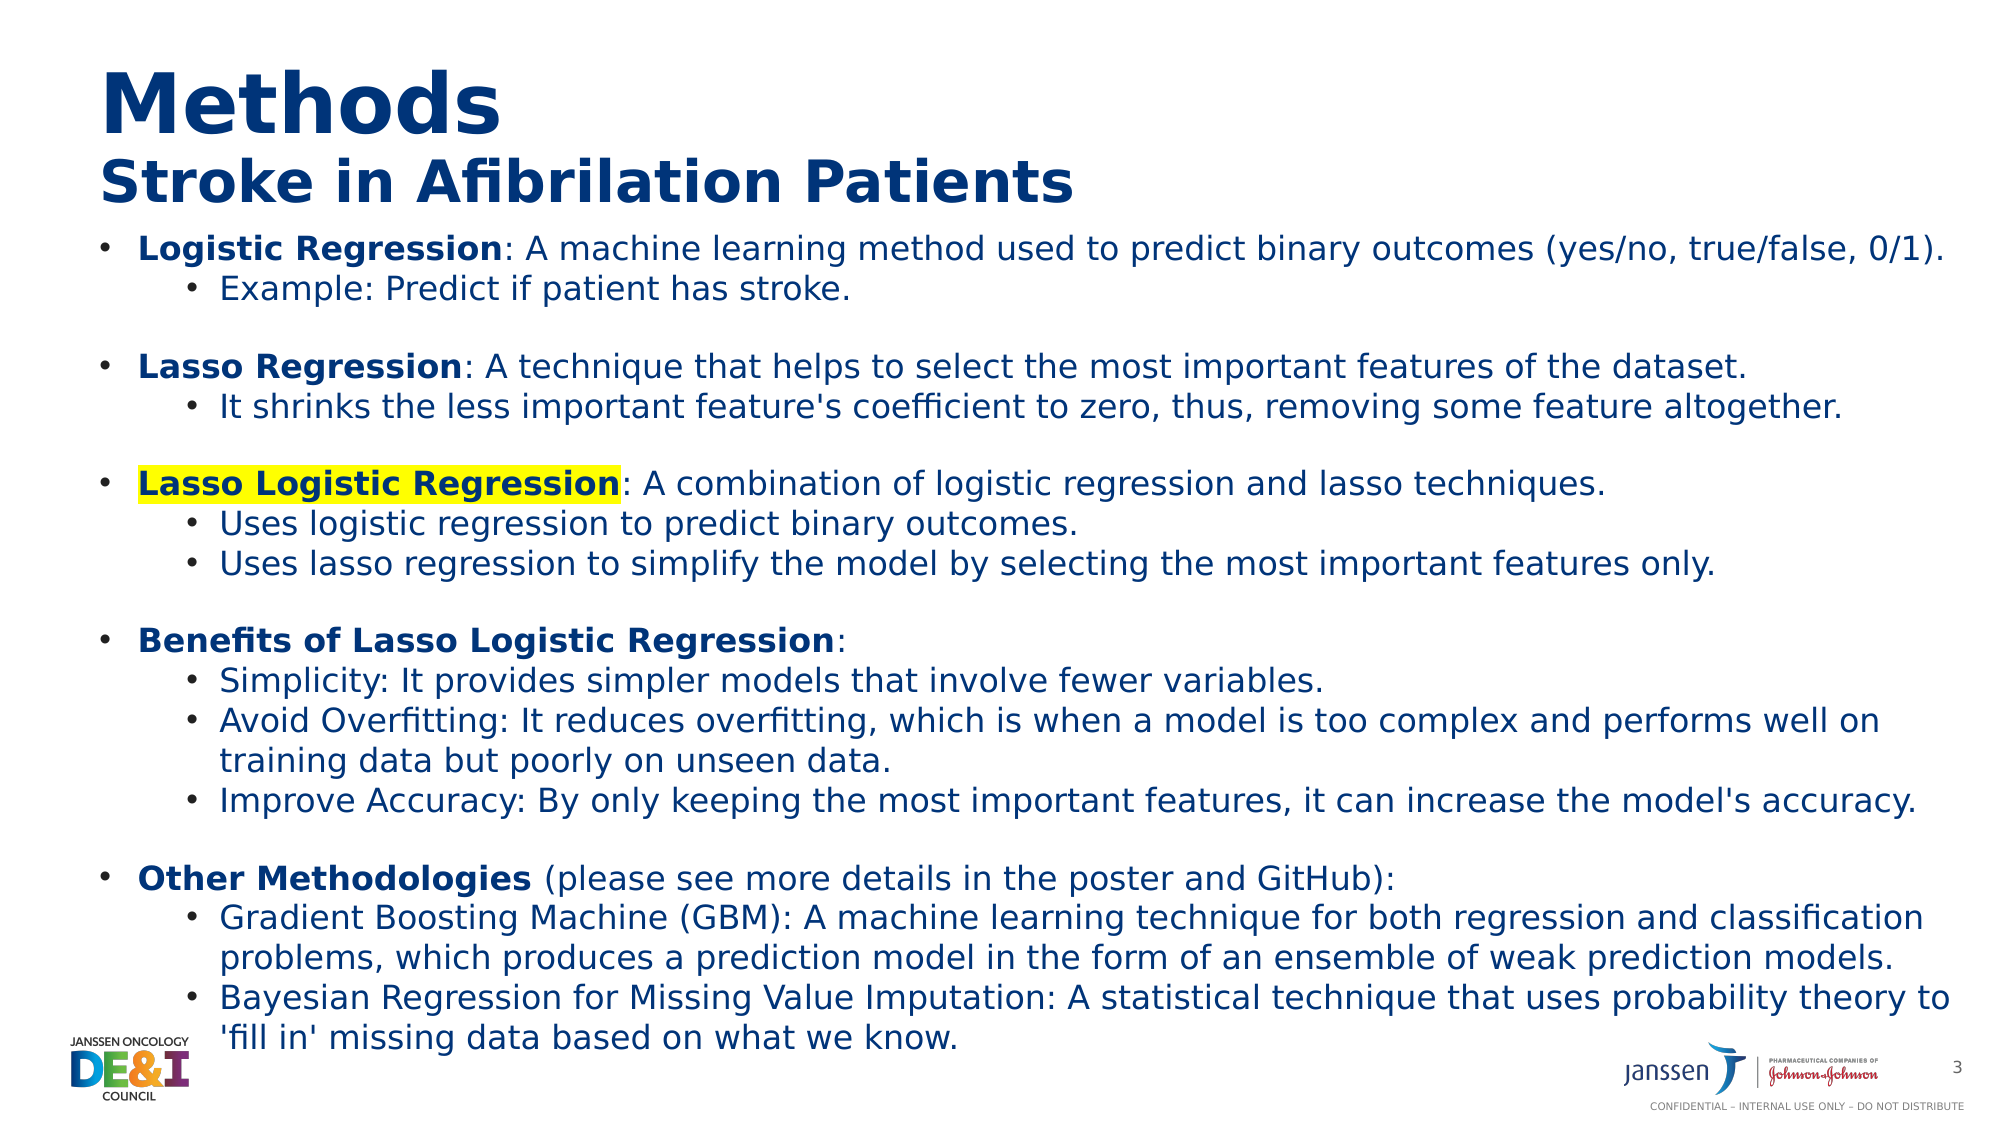

# Methods Stroke in Afibrilation Patients

Logistic Regression: A machine learning method used to predict binary outcomes (yes/no, true/false, 0/1).
Example: Predict if patient has stroke.
Lasso Regression: A technique that helps to select the most important features of the dataset.
It shrinks the less important feature's coefficient to zero, thus, removing some feature altogether.
Lasso Logistic Regression: A combination of logistic regression and lasso techniques.
Uses logistic regression to predict binary outcomes.
Uses lasso regression to simplify the model by selecting the most important features only.
Benefits of Lasso Logistic Regression:
Simplicity: It provides simpler models that involve fewer variables.
Avoid Overfitting: It reduces overfitting, which is when a model is too complex and performs well on training data but poorly on unseen data.
Improve Accuracy: By only keeping the most important features, it can increase the model's accuracy.
Other Methodologies (please see more details in the poster and GitHub):
Gradient Boosting Machine (GBM): A machine learning technique for both regression and classification problems, which produces a prediction model in the form of an ensemble of weak prediction models.
Bayesian Regression for Missing Value Imputation: A statistical technique that uses probability theory to 'fill in' missing data based on what we know.

3